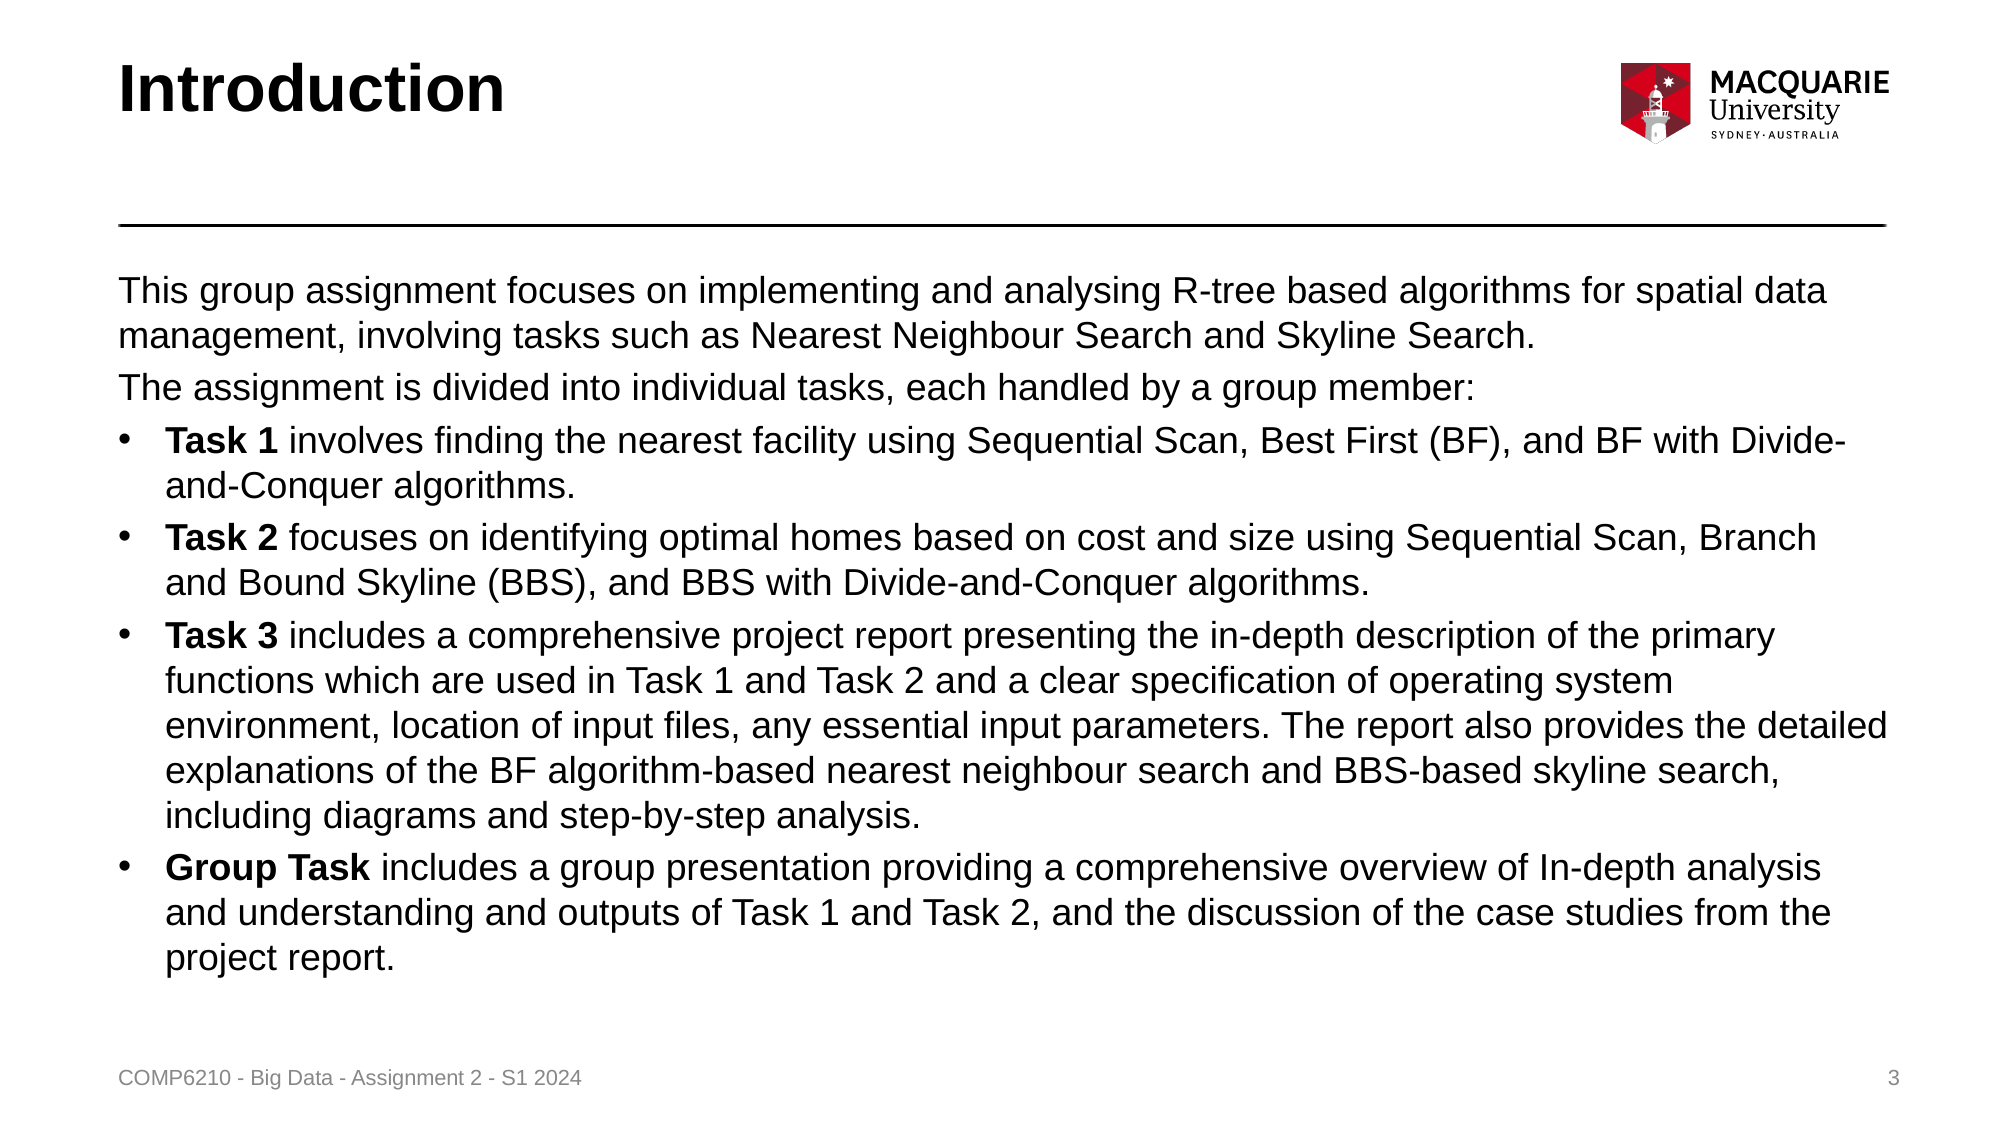

# Introduction
This group assignment focuses on implementing and analysing R-tree based algorithms for spatial data management, involving tasks such as Nearest Neighbour Search and Skyline Search.
The assignment is divided into individual tasks, each handled by a group member:
Task 1 involves finding the nearest facility using Sequential Scan, Best First (BF), and BF with Divide-and-Conquer algorithms.
Task 2 focuses on identifying optimal homes based on cost and size using Sequential Scan, Branch and Bound Skyline (BBS), and BBS with Divide-and-Conquer algorithms.
Task 3 includes a comprehensive project report presenting the in-depth description of the primary functions which are used in Task 1 and Task 2 and a clear specification of operating system environment, location of input files, any essential input parameters. The report also provides the detailed explanations of the BF algorithm-based nearest neighbour search and BBS-based skyline search, including diagrams and step-by-step analysis.
Group Task includes a group presentation providing a comprehensive overview of In-depth analysis and understanding and outputs of Task 1 and Task 2, and the discussion of the case studies from the project report.

COMP6210 - Big Data - Assignment 2 - S1 2024
3